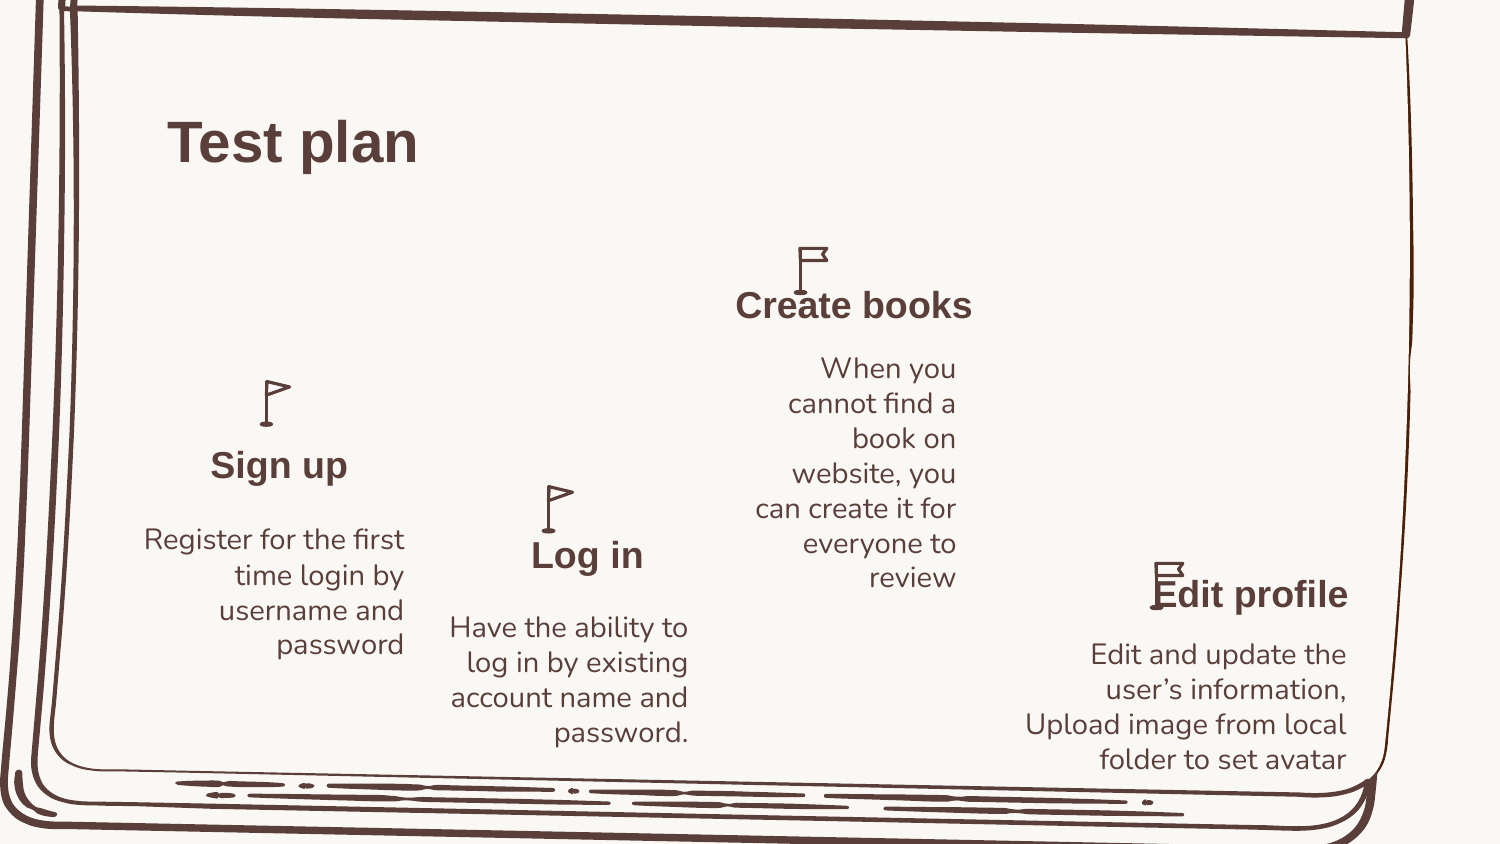

# Test plan

Create books

When you cannot find a book on website, you can create it for everyone to review

Sign up

Register for the first time login by username and password

Log in
Edit profile

Have the ability to log in by existing account name and password.

Edit and update the user’s information, Upload image from local folder to set avatar